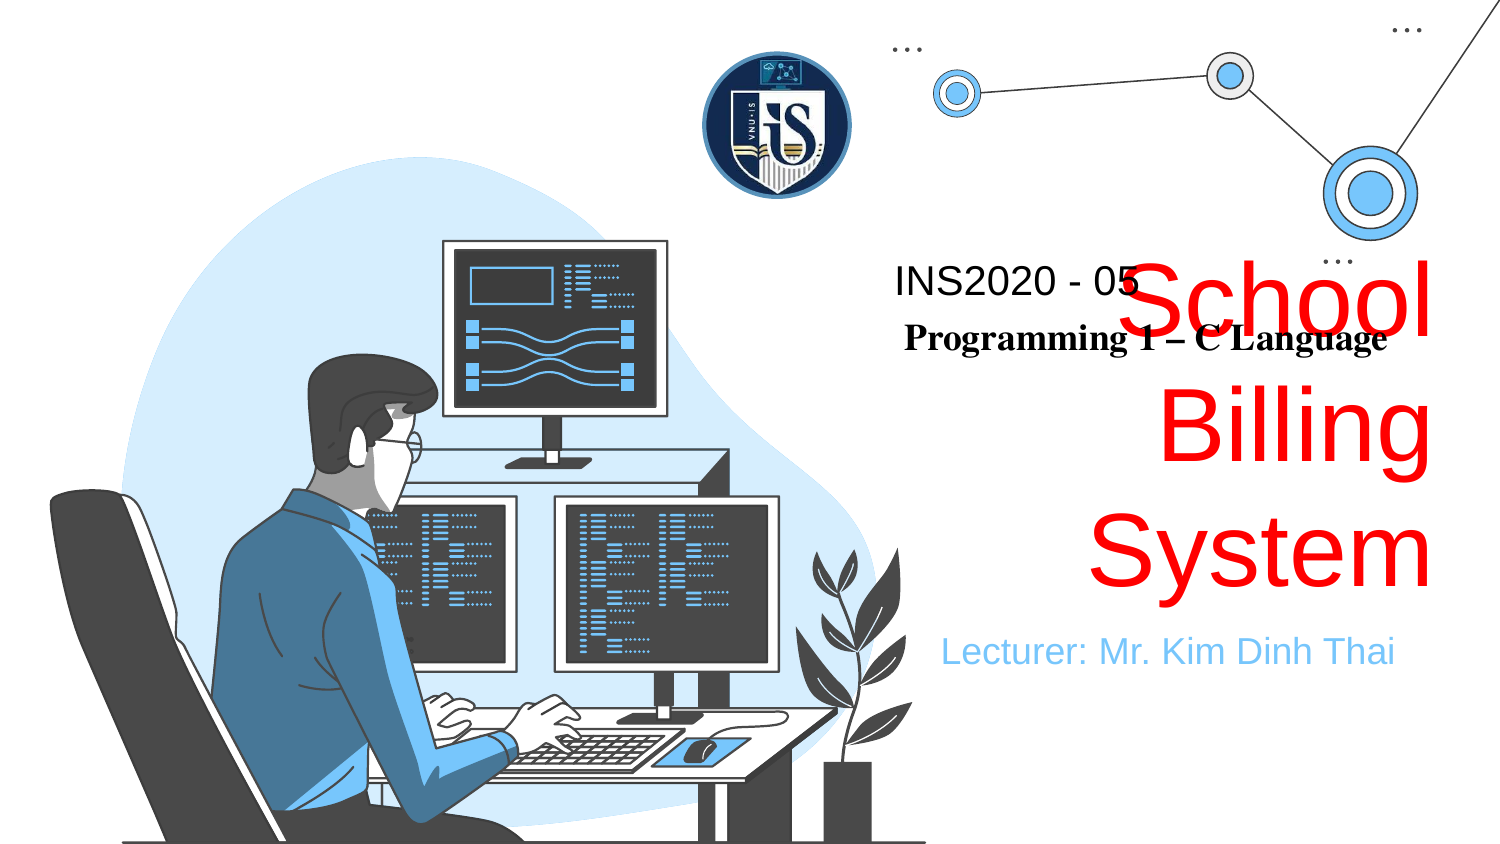

INS2020 - 05
Programming 1 – C Language
# School Billing System
Lecturer: Mr. Kim Dinh Thai